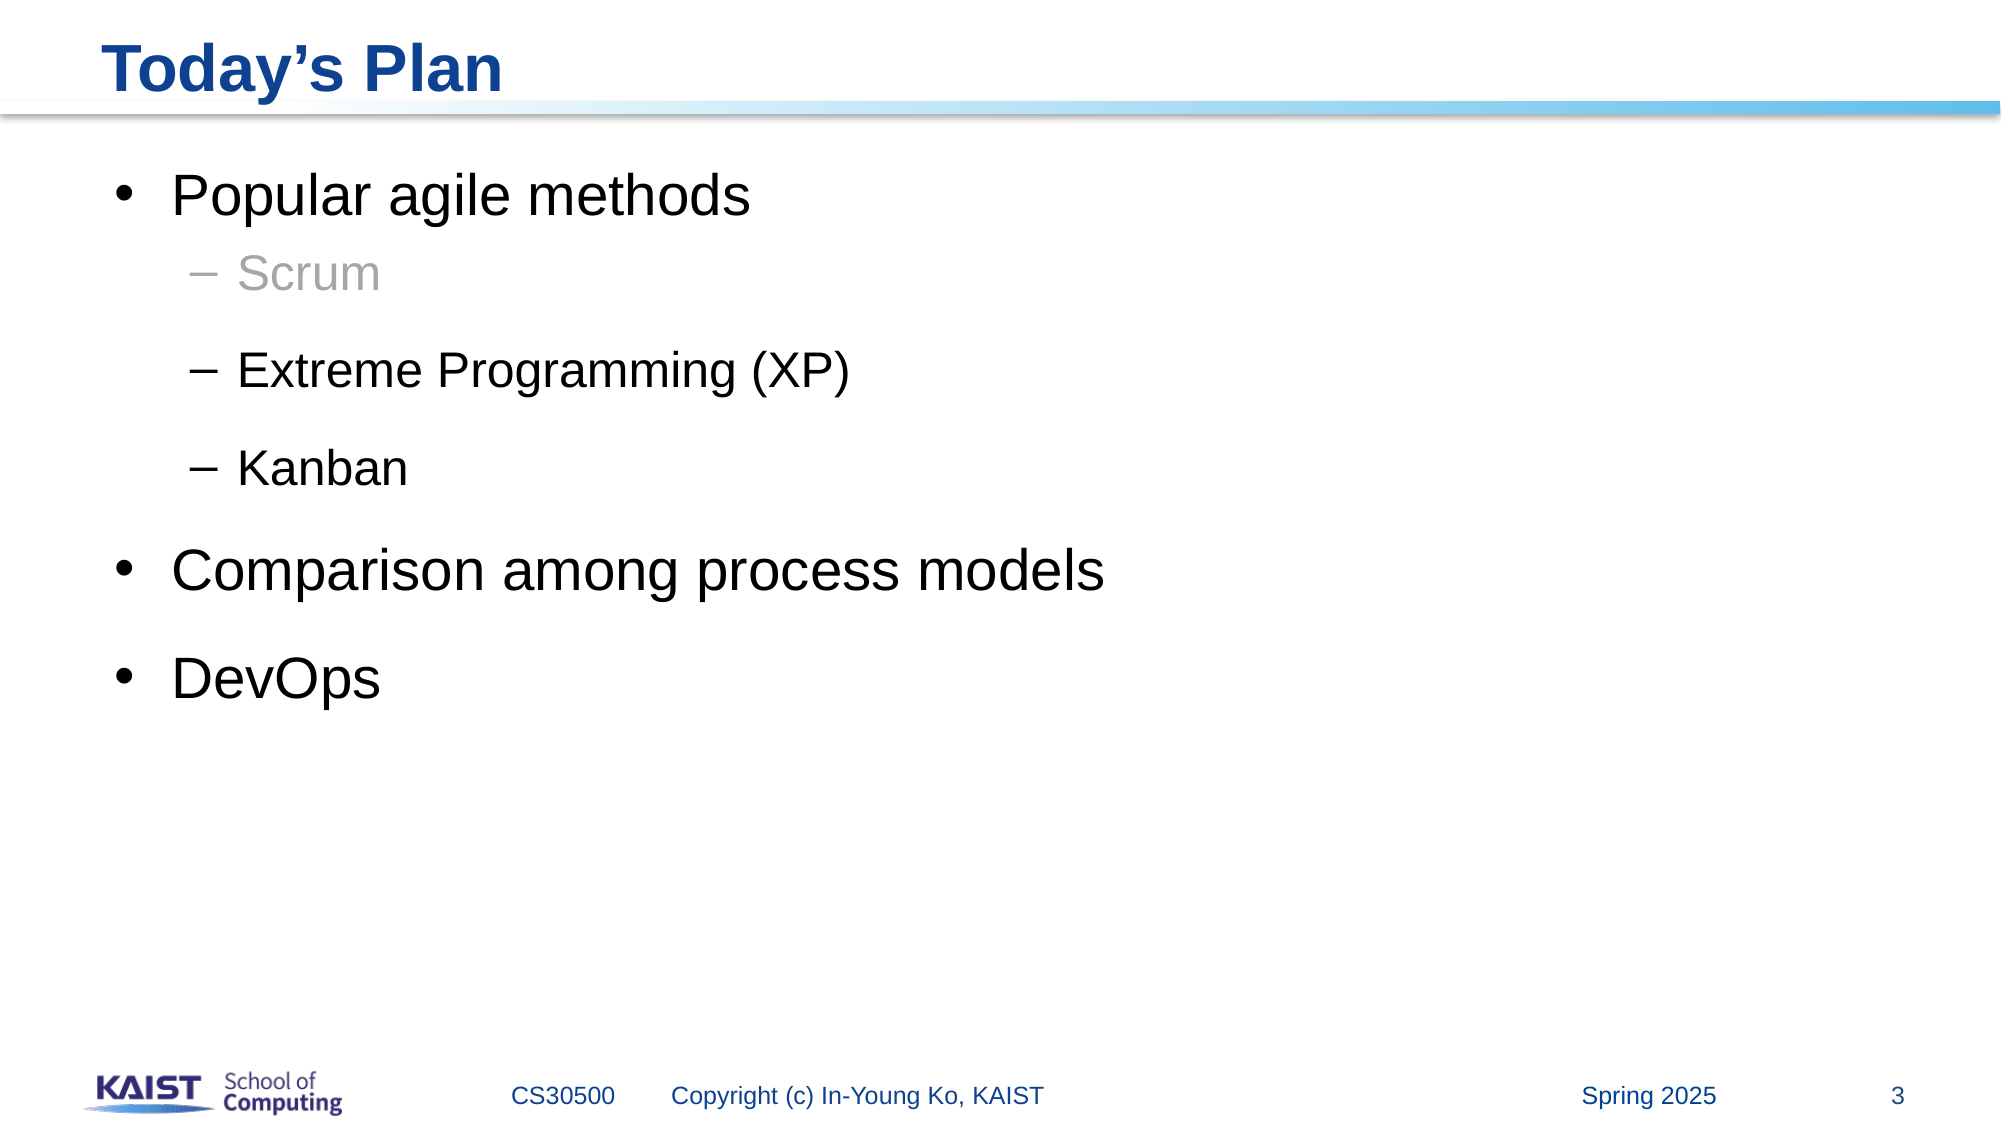

# Today’s Plan
Popular agile methods
Scrum
Extreme Programming (XP)
Kanban
Comparison among process models
DevOps

Spring 2025
CS30500        Copyright (c) In-Young Ko, KAIST
3